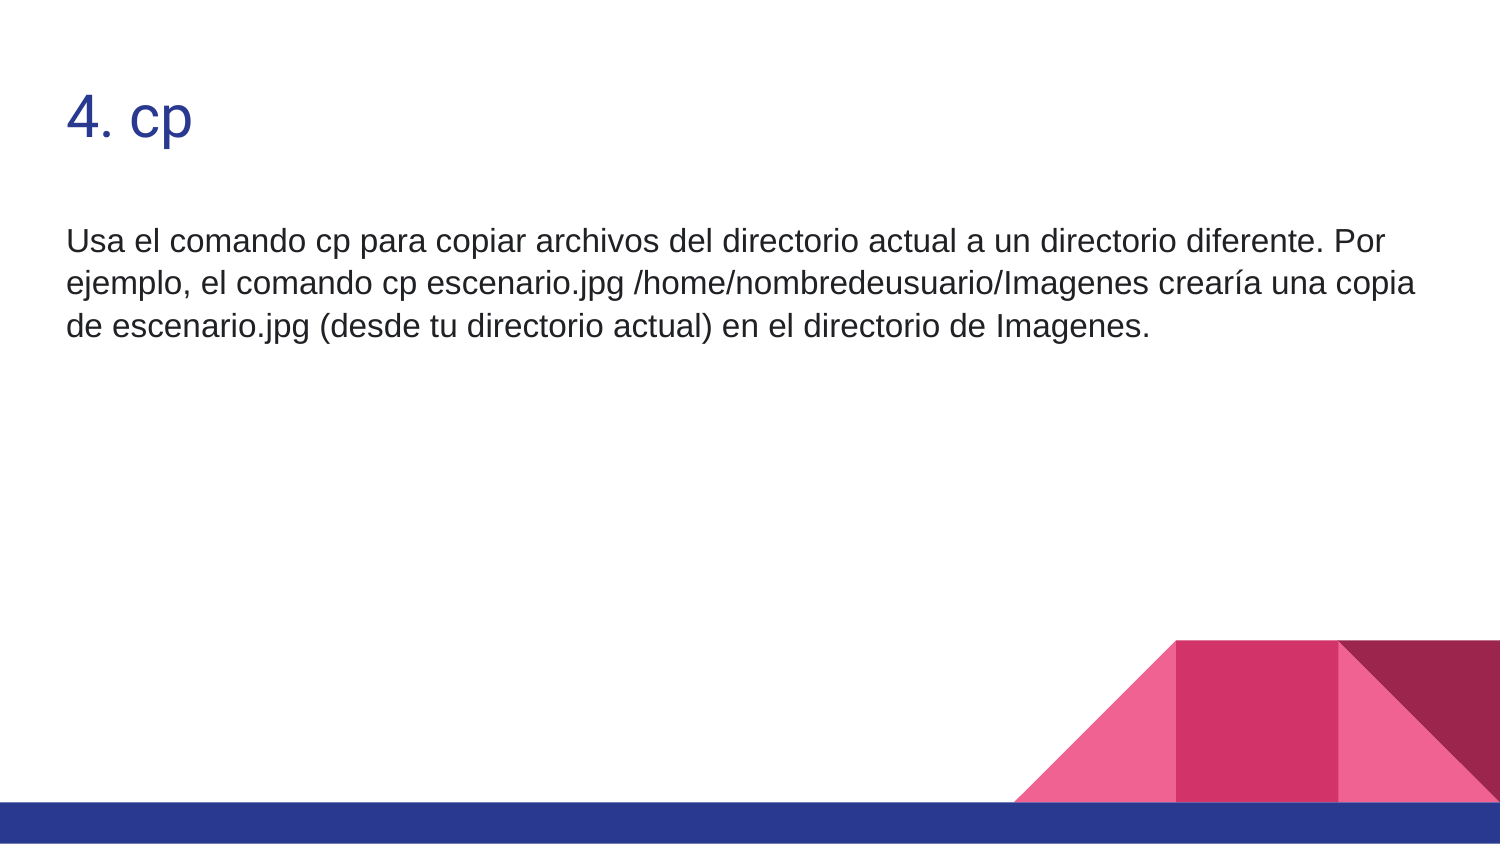

# 4. cp
Usa el comando cp para copiar archivos del directorio actual a un directorio diferente. Por ejemplo, el comando cp escenario.jpg /home/nombredeusuario/Imagenes crearía una copia de escenario.jpg (desde tu directorio actual) en el directorio de Imagenes.